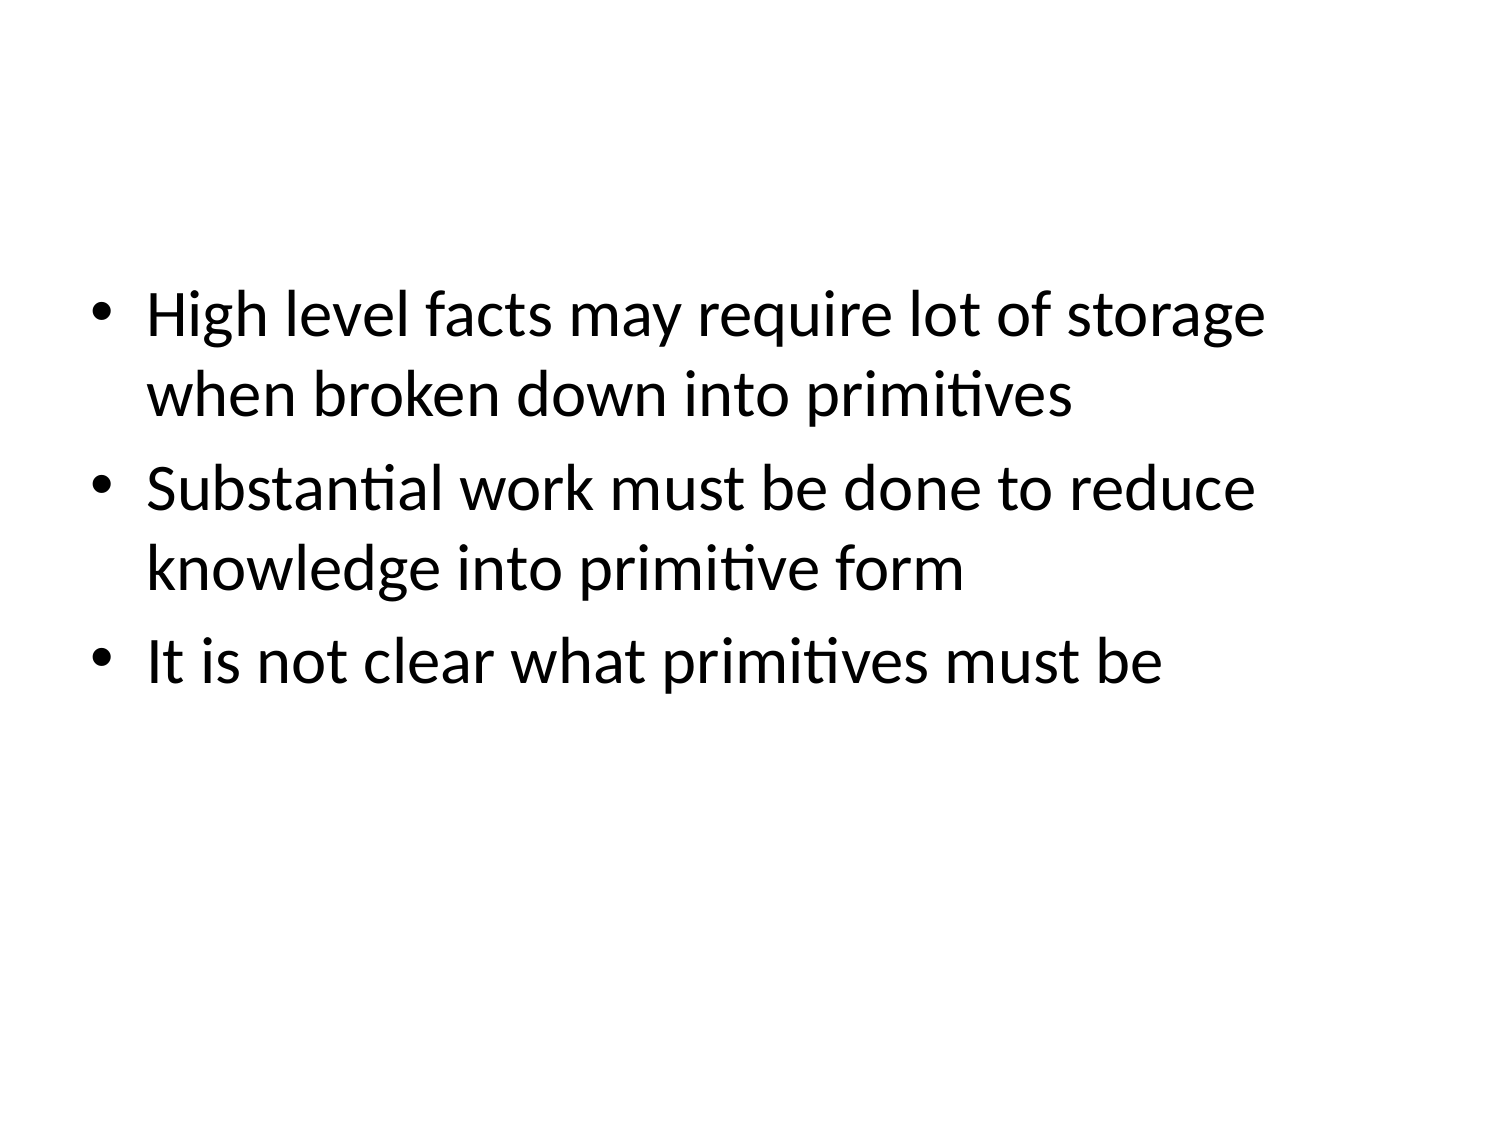

High level facts may require lot of storage when broken down into primitives
Substantial work must be done to reduce knowledge into primitive form
It is not clear what primitives must be